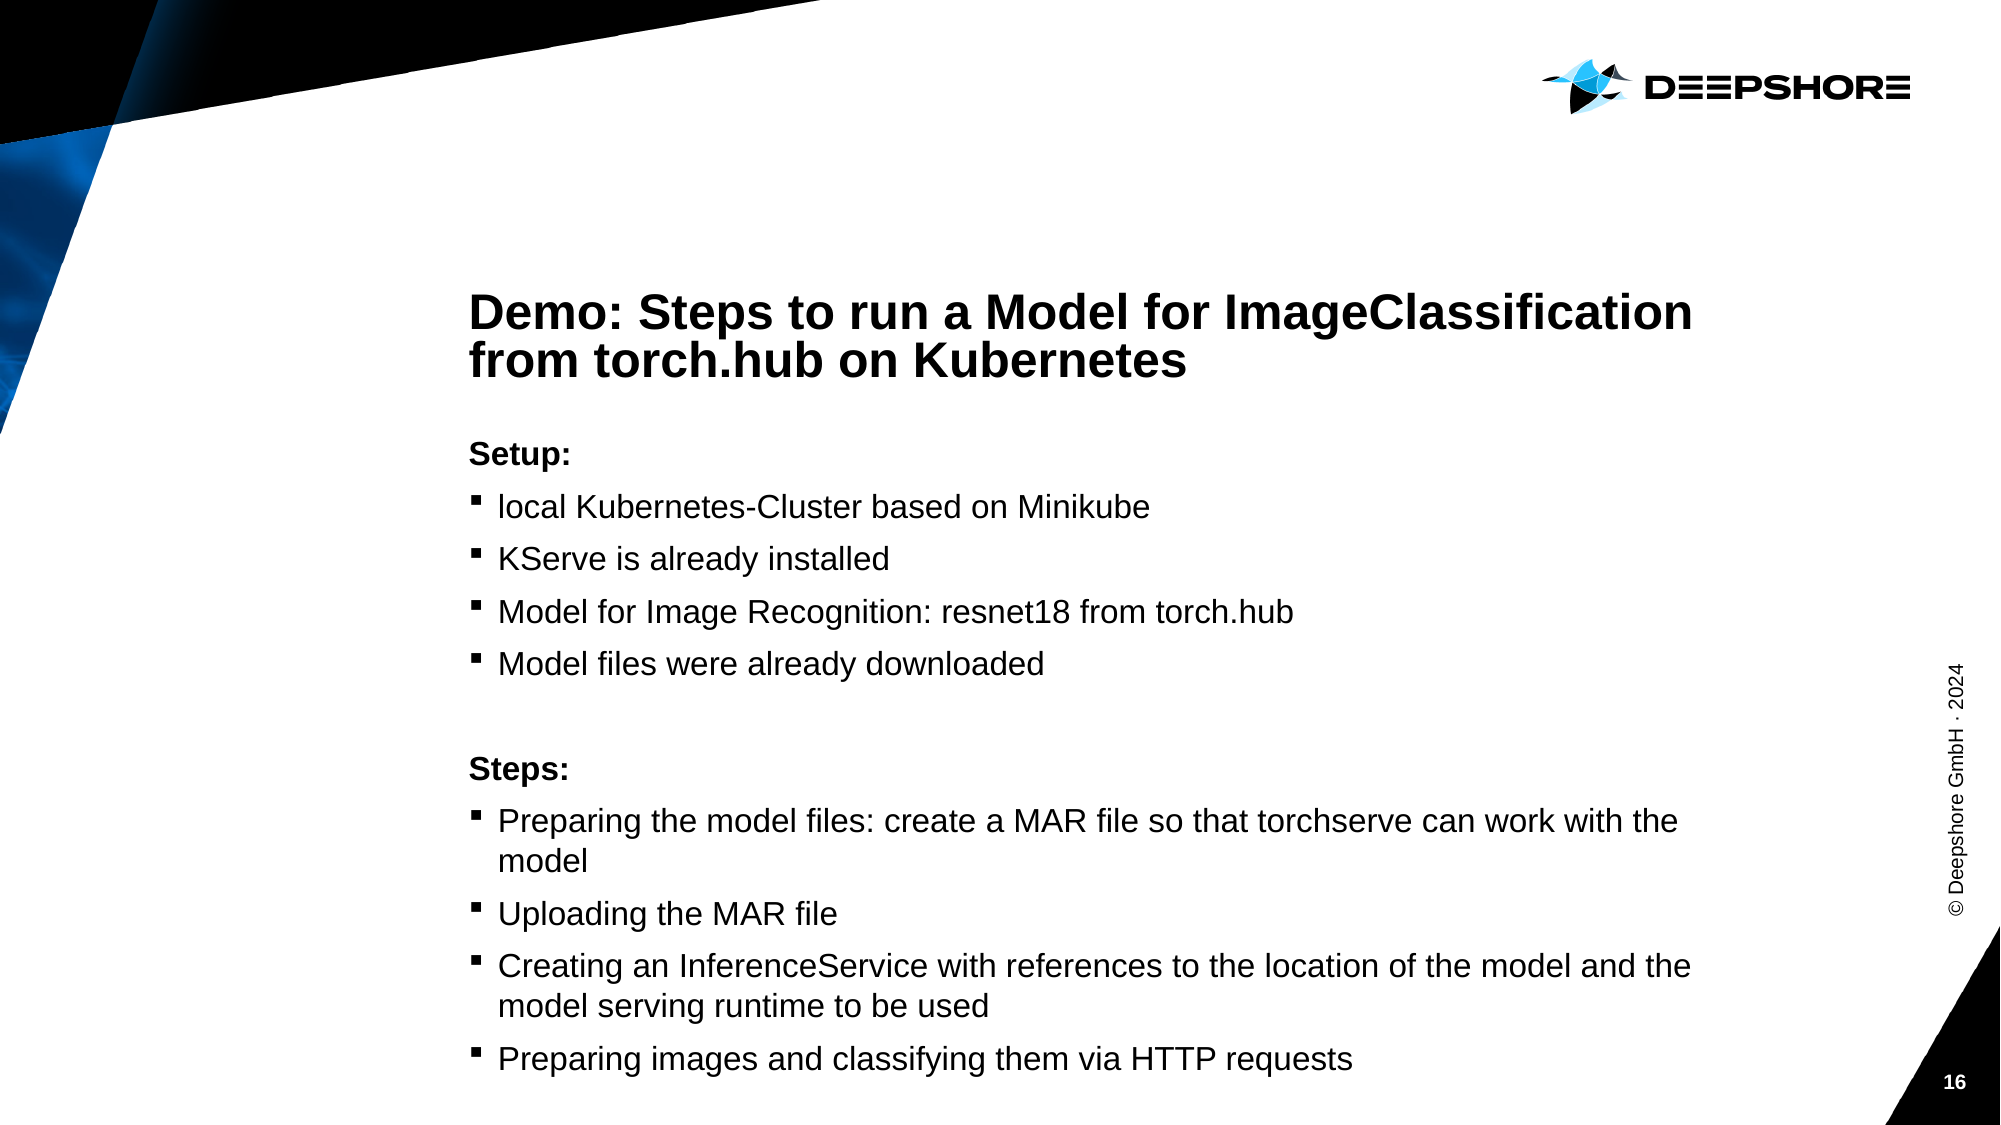

# Demo: Steps to run a Model for ImageClassification from torch.hub on Kubernetes
Setup:
local Kubernetes-Cluster based on Minikube
KServe is already installed
Model for Image Recognition: resnet18 from torch.hub
Model files were already downloaded

Steps:
Preparing the model files: create a MAR file so that torchserve can work with the model
Uploading the MAR file
Creating an InferenceService with references to the location of the model and the model serving runtime to be used
Preparing images and classifying them via HTTP requests

© Deepshore GmbH · 2024
16